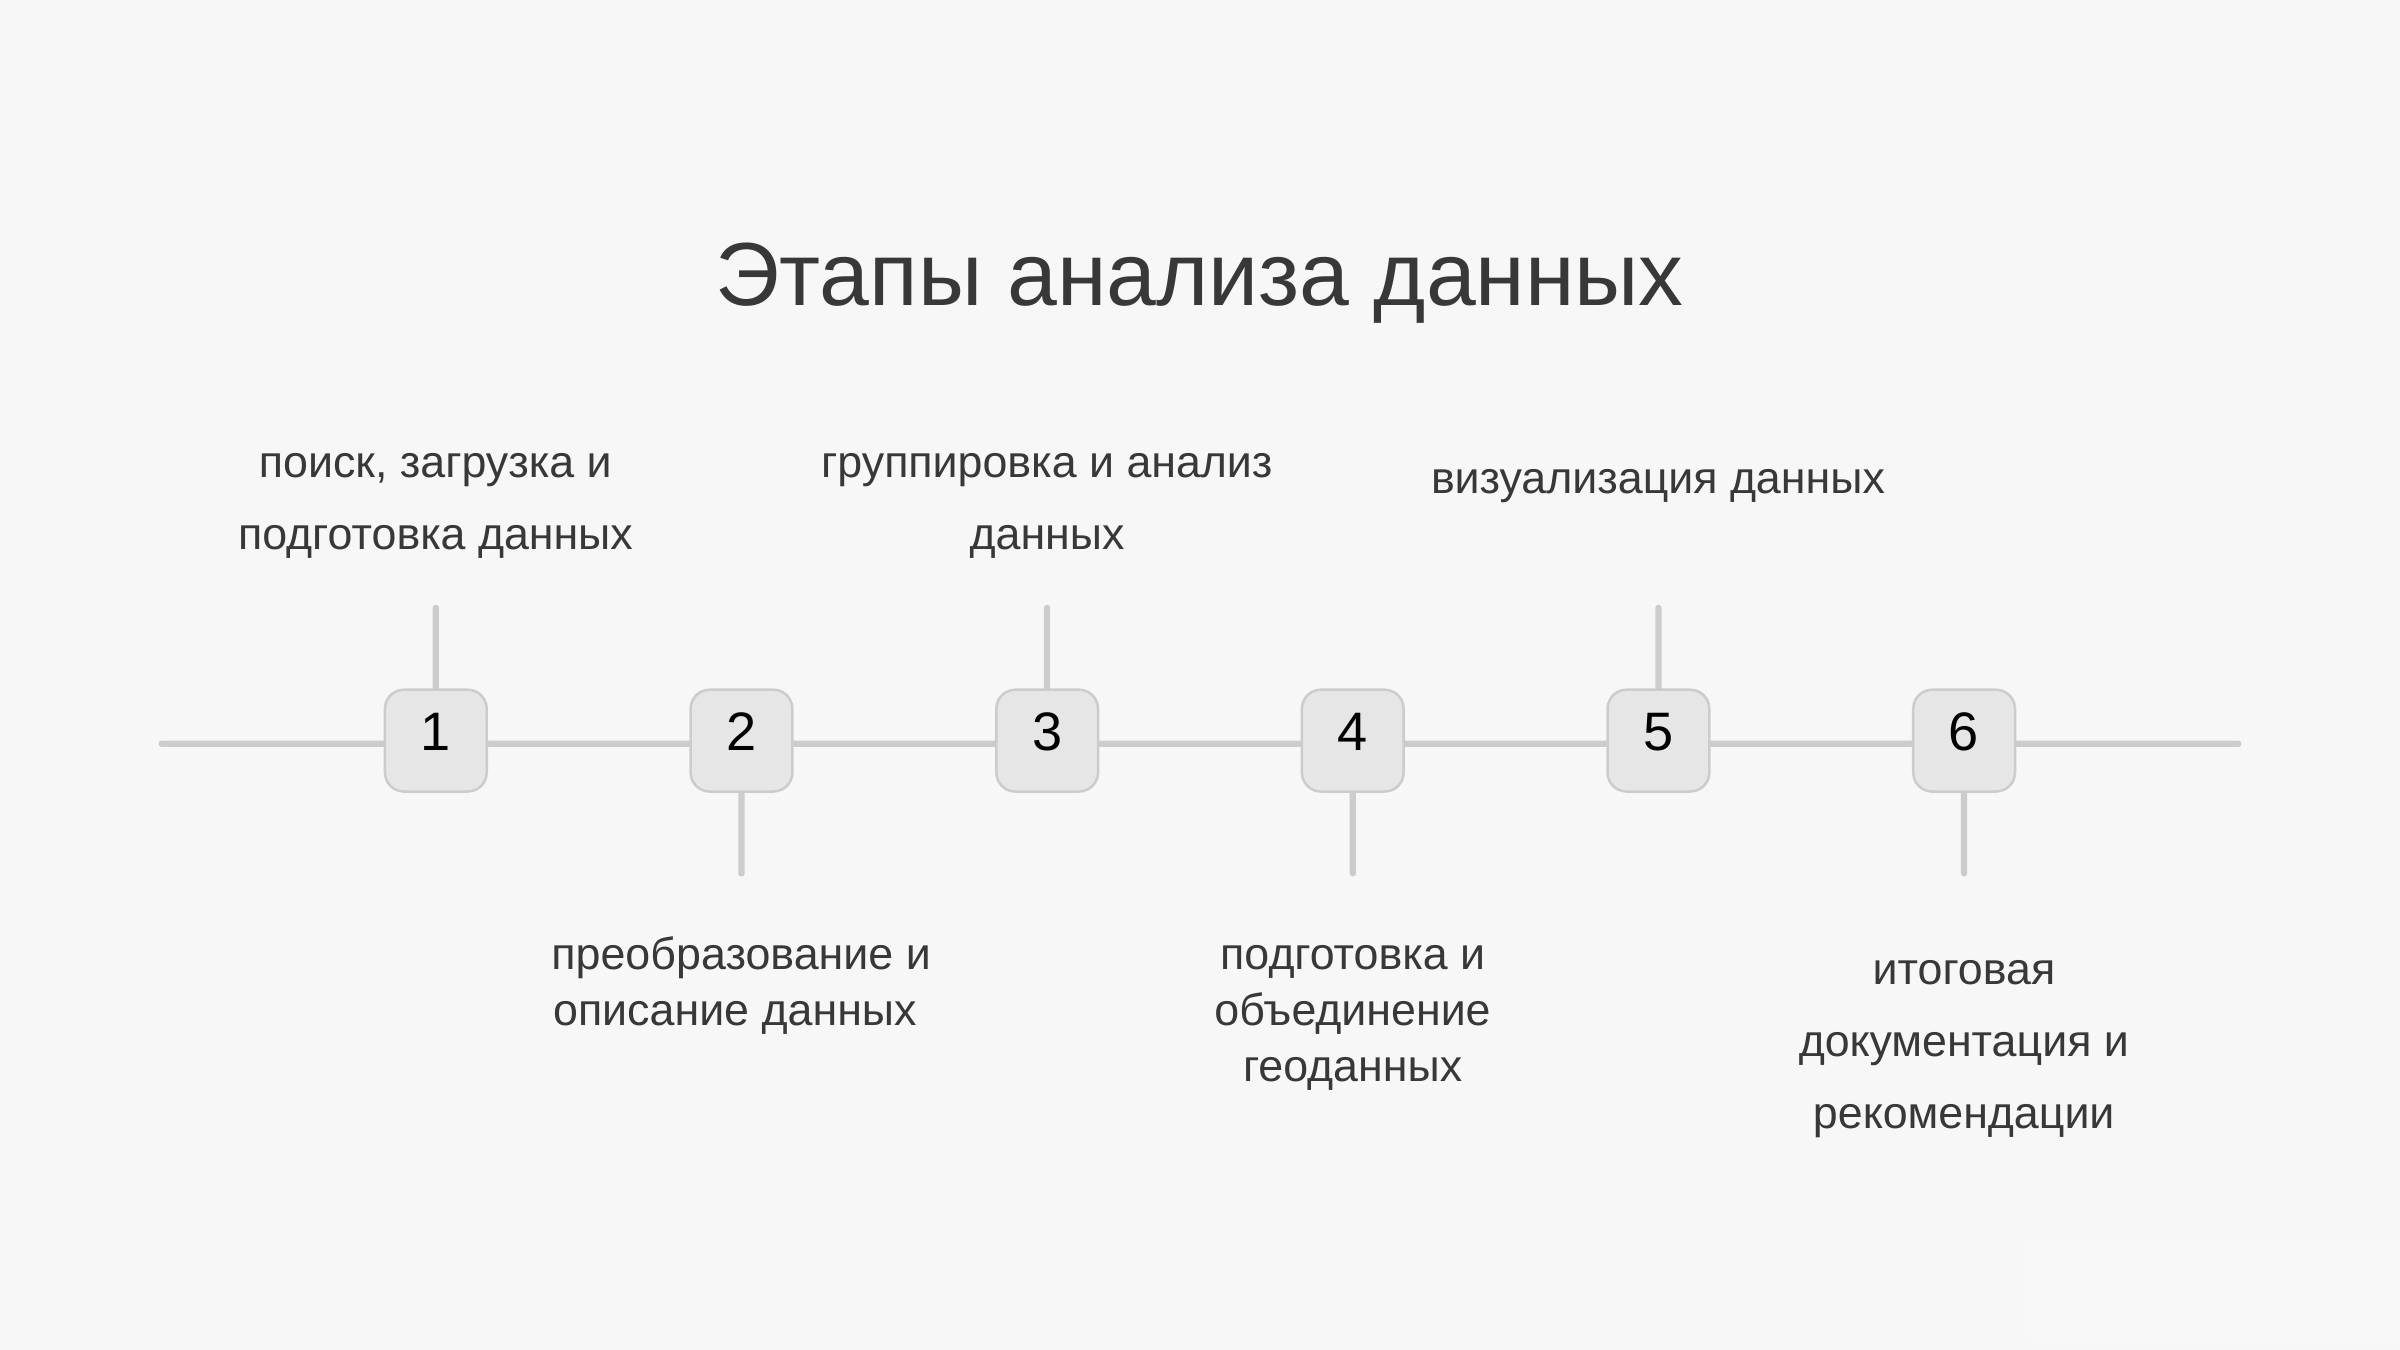

Этапы анализа данных
поиск, загрузка и подготовка данных
группировка и анализ данных
визуализация данных

1
2
3
4
5
6

преобразование и описание данных
подготовка и объединение геоданных
итоговая документация и рекомендации